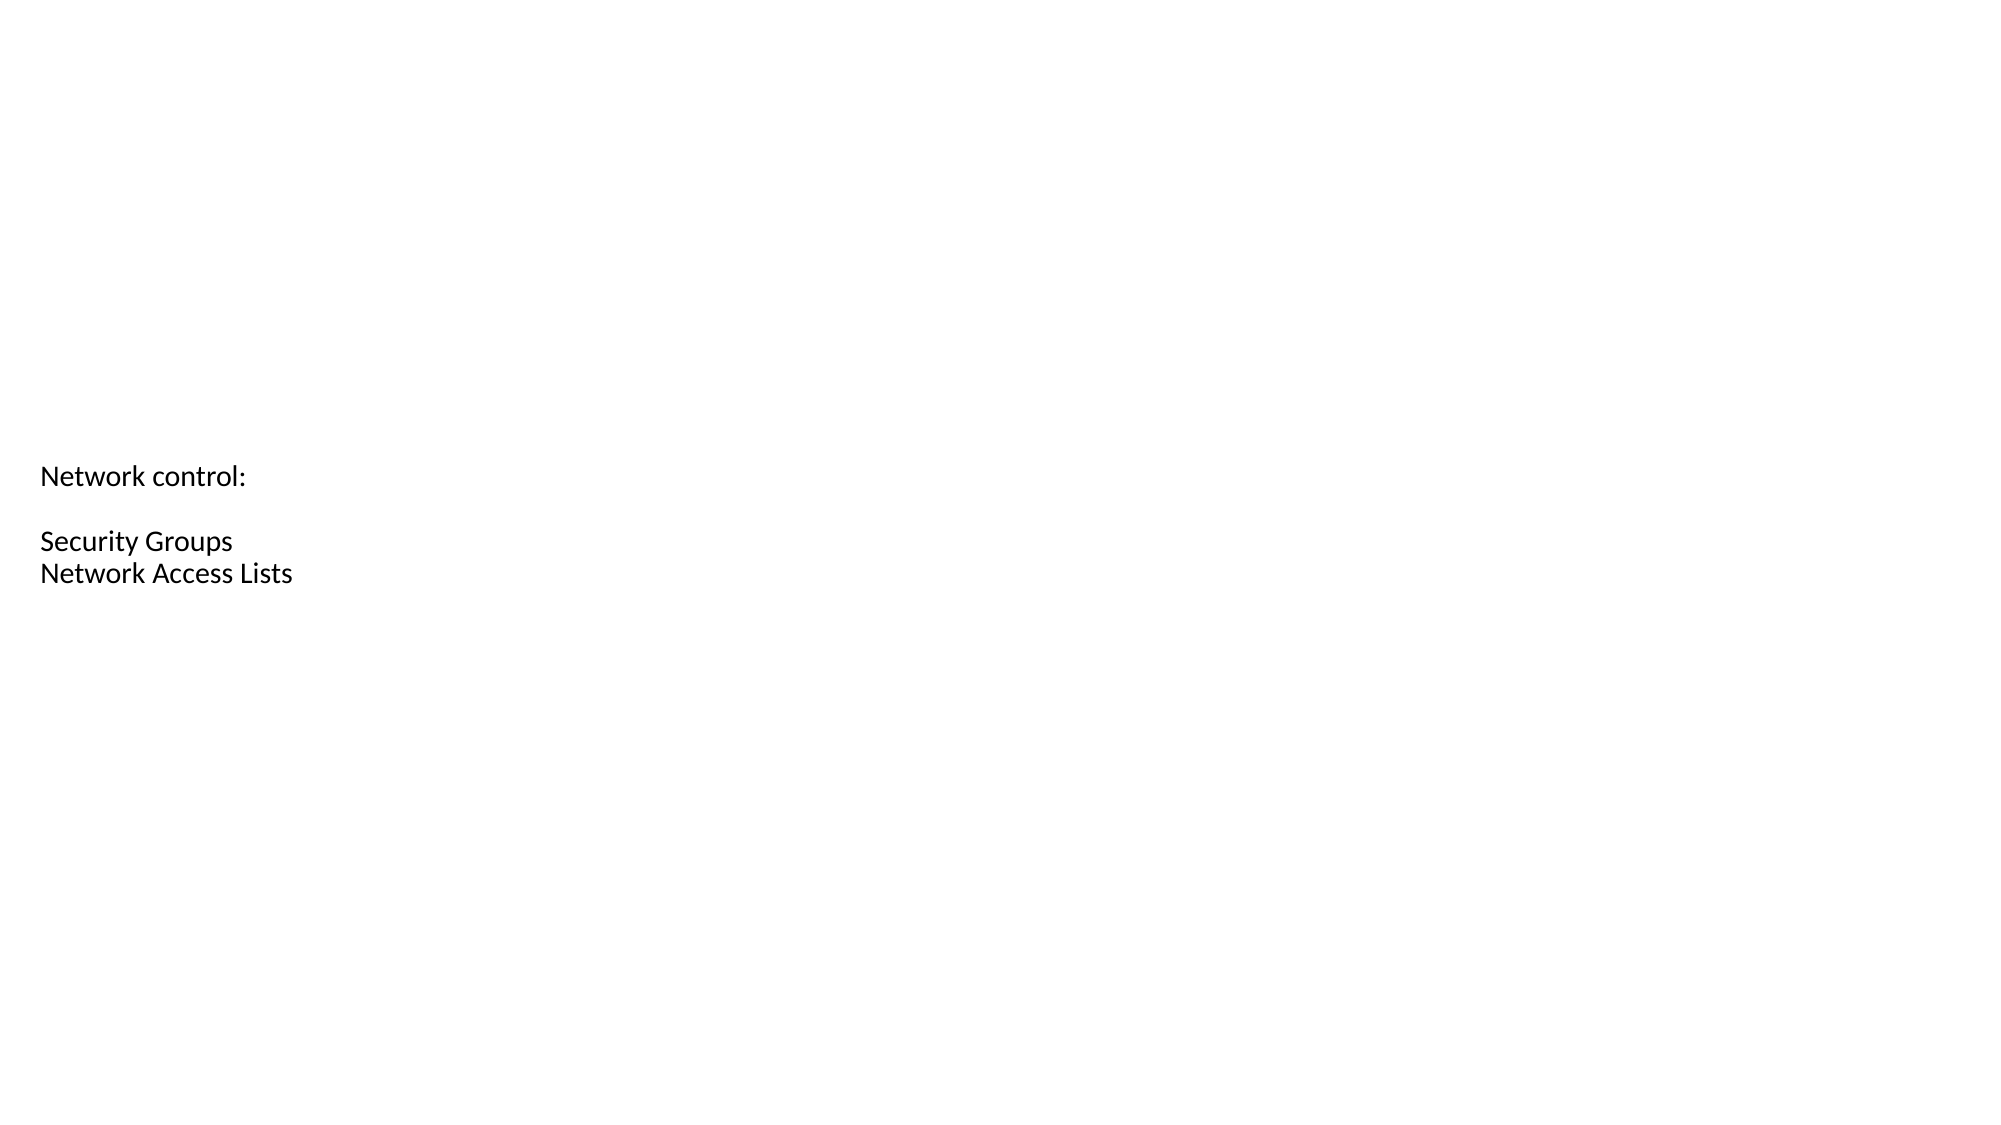

# Network control: Security Groups Network Access Lists